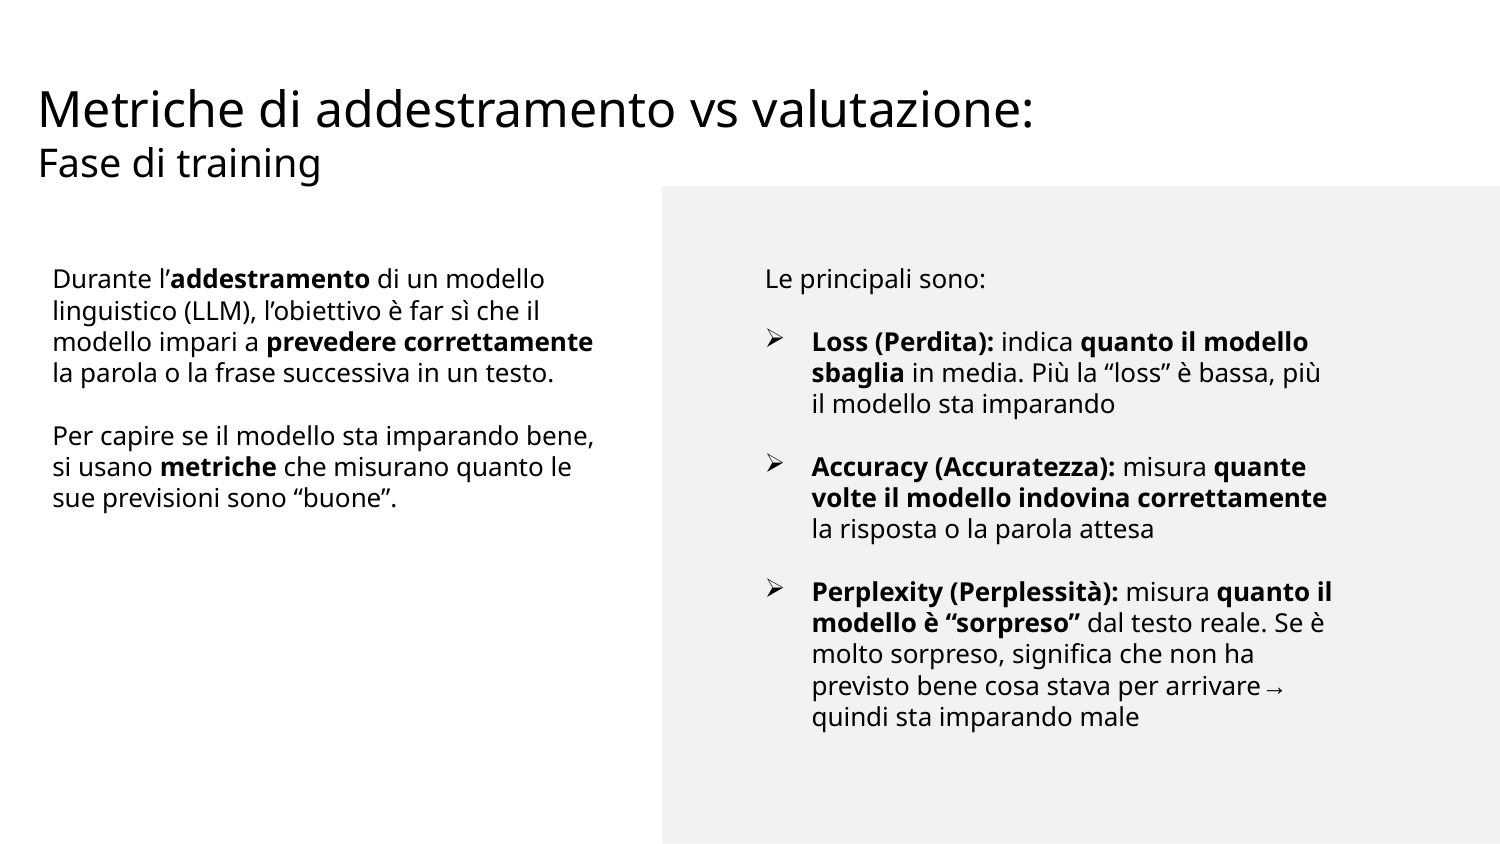

Metriche di addestramento vs valutazione:
Fase di training

Durante l’addestramento di un modello linguistico (LLM), l’obiettivo è far sì che il modello impari a prevedere correttamente la parola o la frase successiva in un testo.
Per capire se il modello sta imparando bene, si usano metriche che misurano quanto le sue previsioni sono “buone”.
Le principali sono:

Loss (Perdita): indica quanto il modello sbaglia in media. Più la “loss” è bassa, più il modello sta imparando

Accuracy (Accuratezza): misura quante volte il modello indovina correttamente la risposta o la parola attesa

Perplexity (Perplessità): misura quanto il modello è “sorpreso” dal testo reale. Se è molto sorpreso, significa che non ha previsto bene cosa stava per arrivare→ quindi sta imparando male